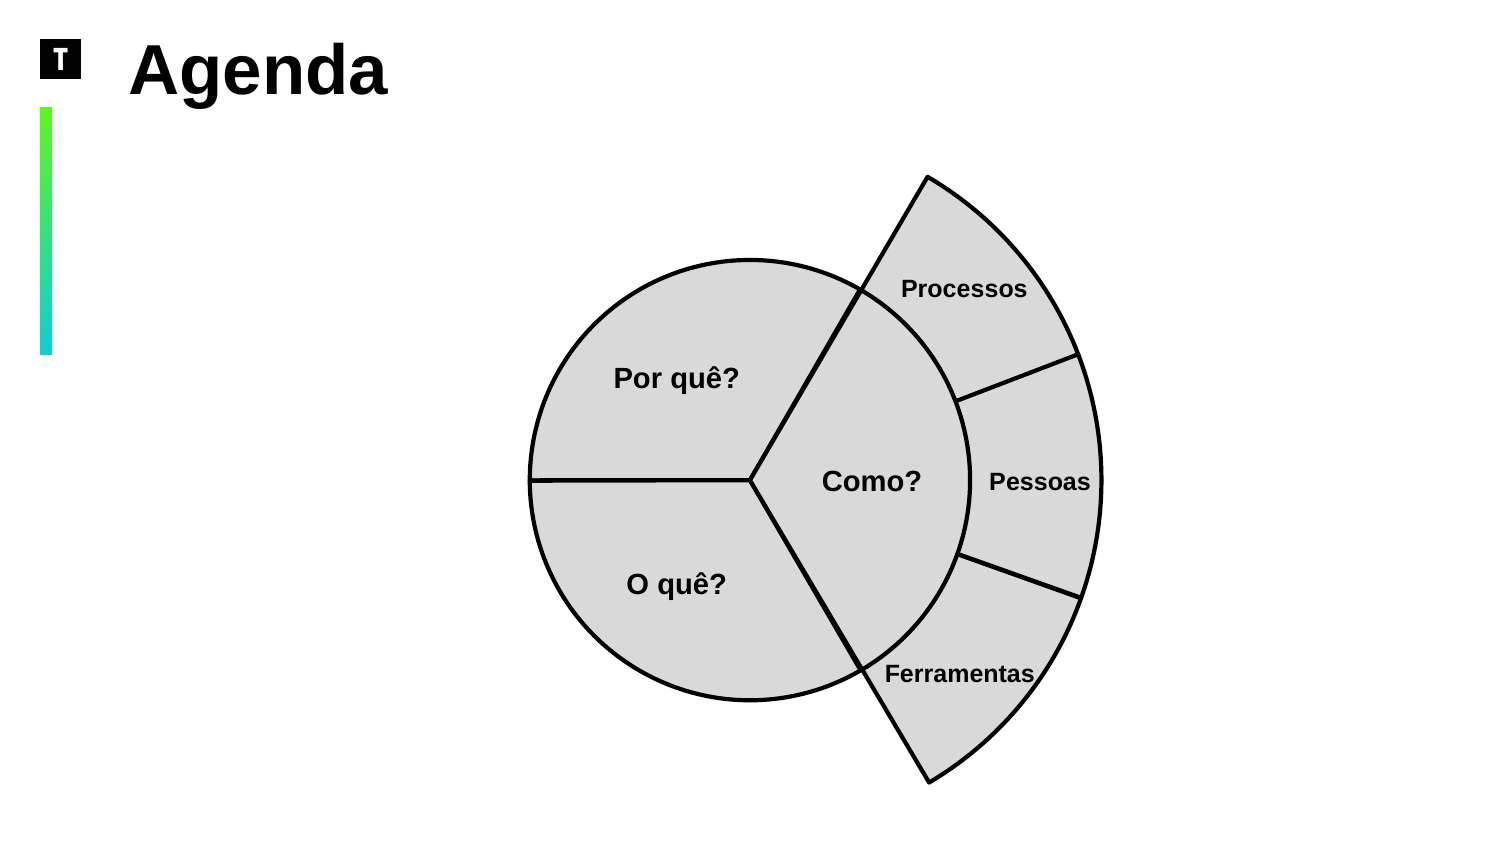

# Agenda

Processos

Por quê?
Pessoas
Como?
O quê?
Ferramentas